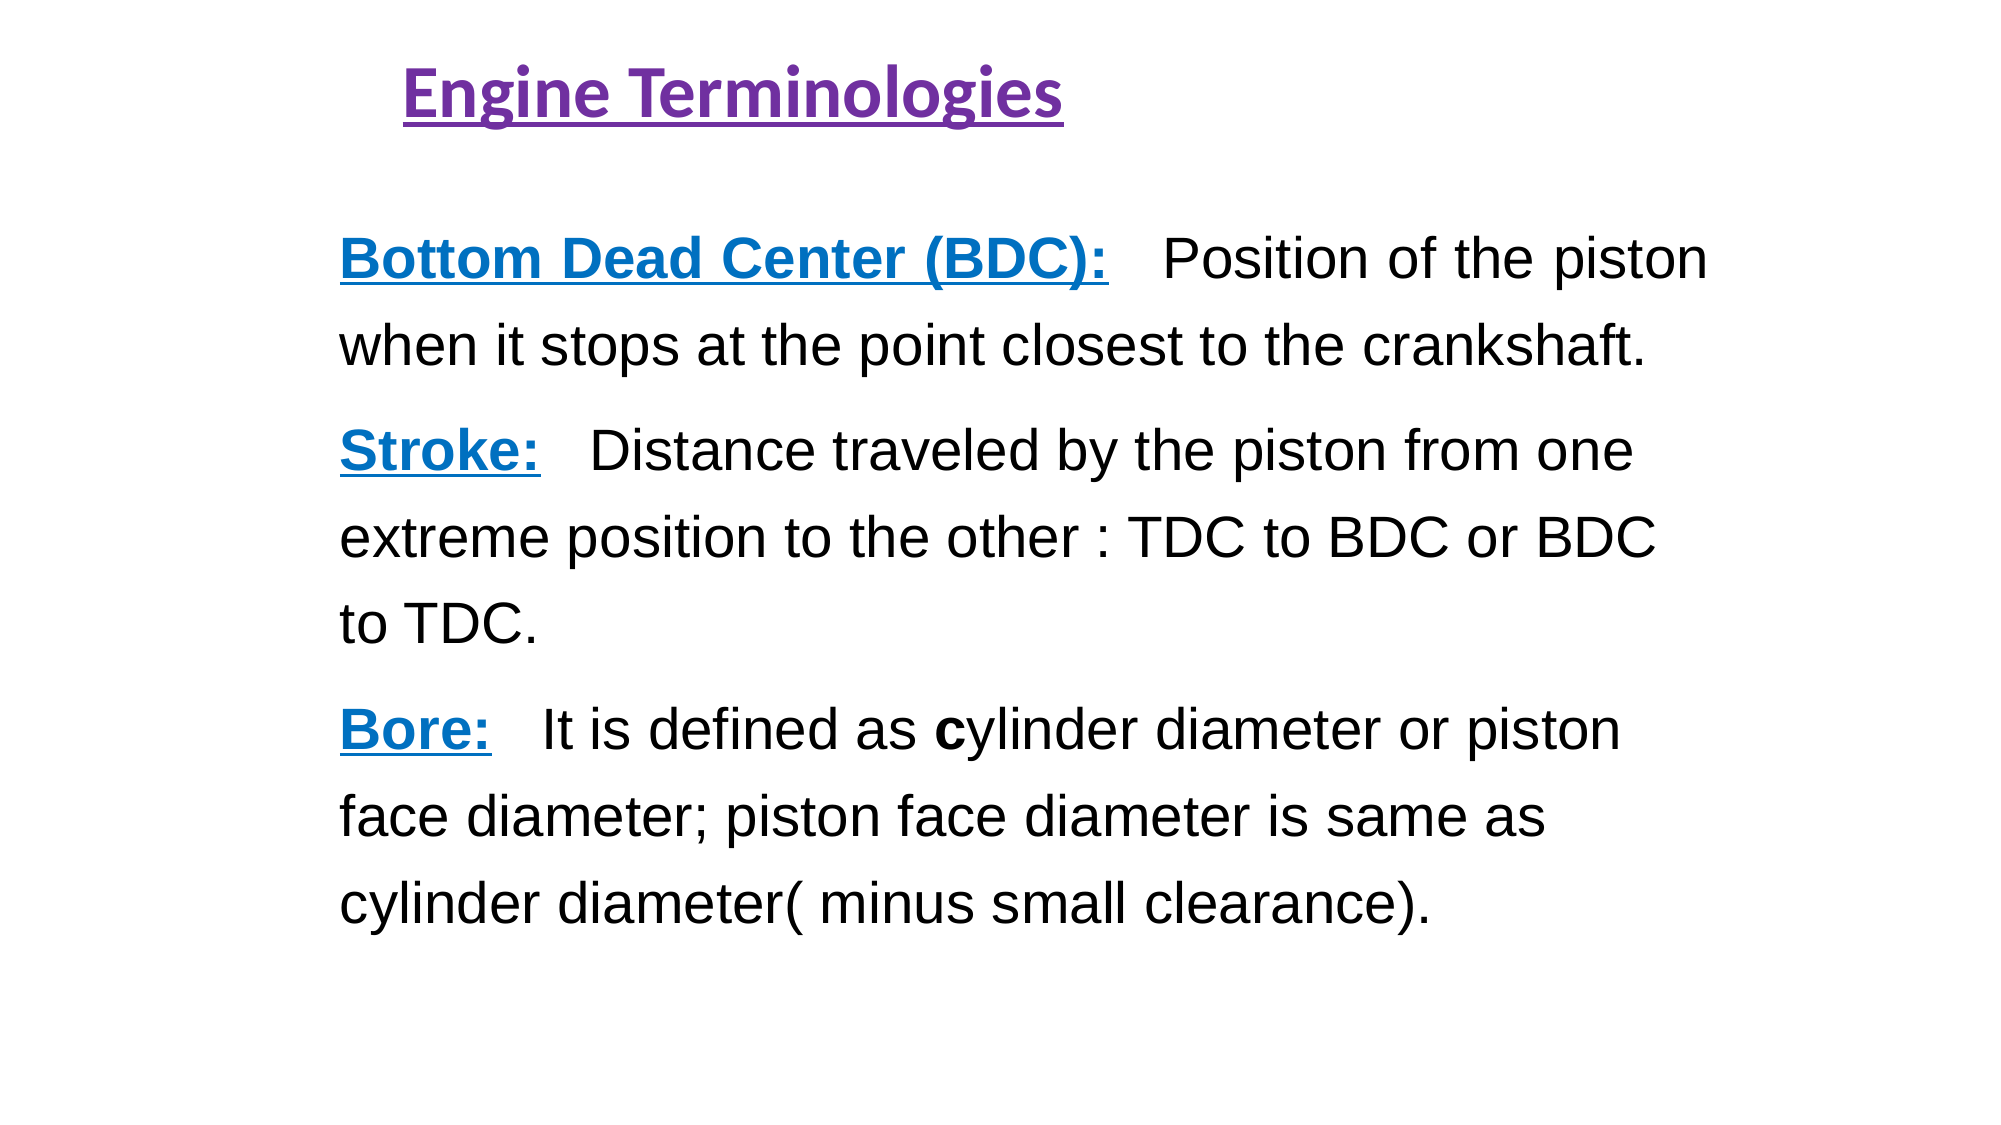

# Engine Terminologies
Bottom Dead Center (BDC):   Position of the piston
when it stops at the point closest to the crankshaft.

Stroke:   Distance traveled by the piston from one
extreme position to the other : TDC to BDC or BDC
to TDC.

Bore:   It is defined as cylinder diameter or piston
face diameter; piston face diameter is same as
cylinder diameter( minus small clearance).